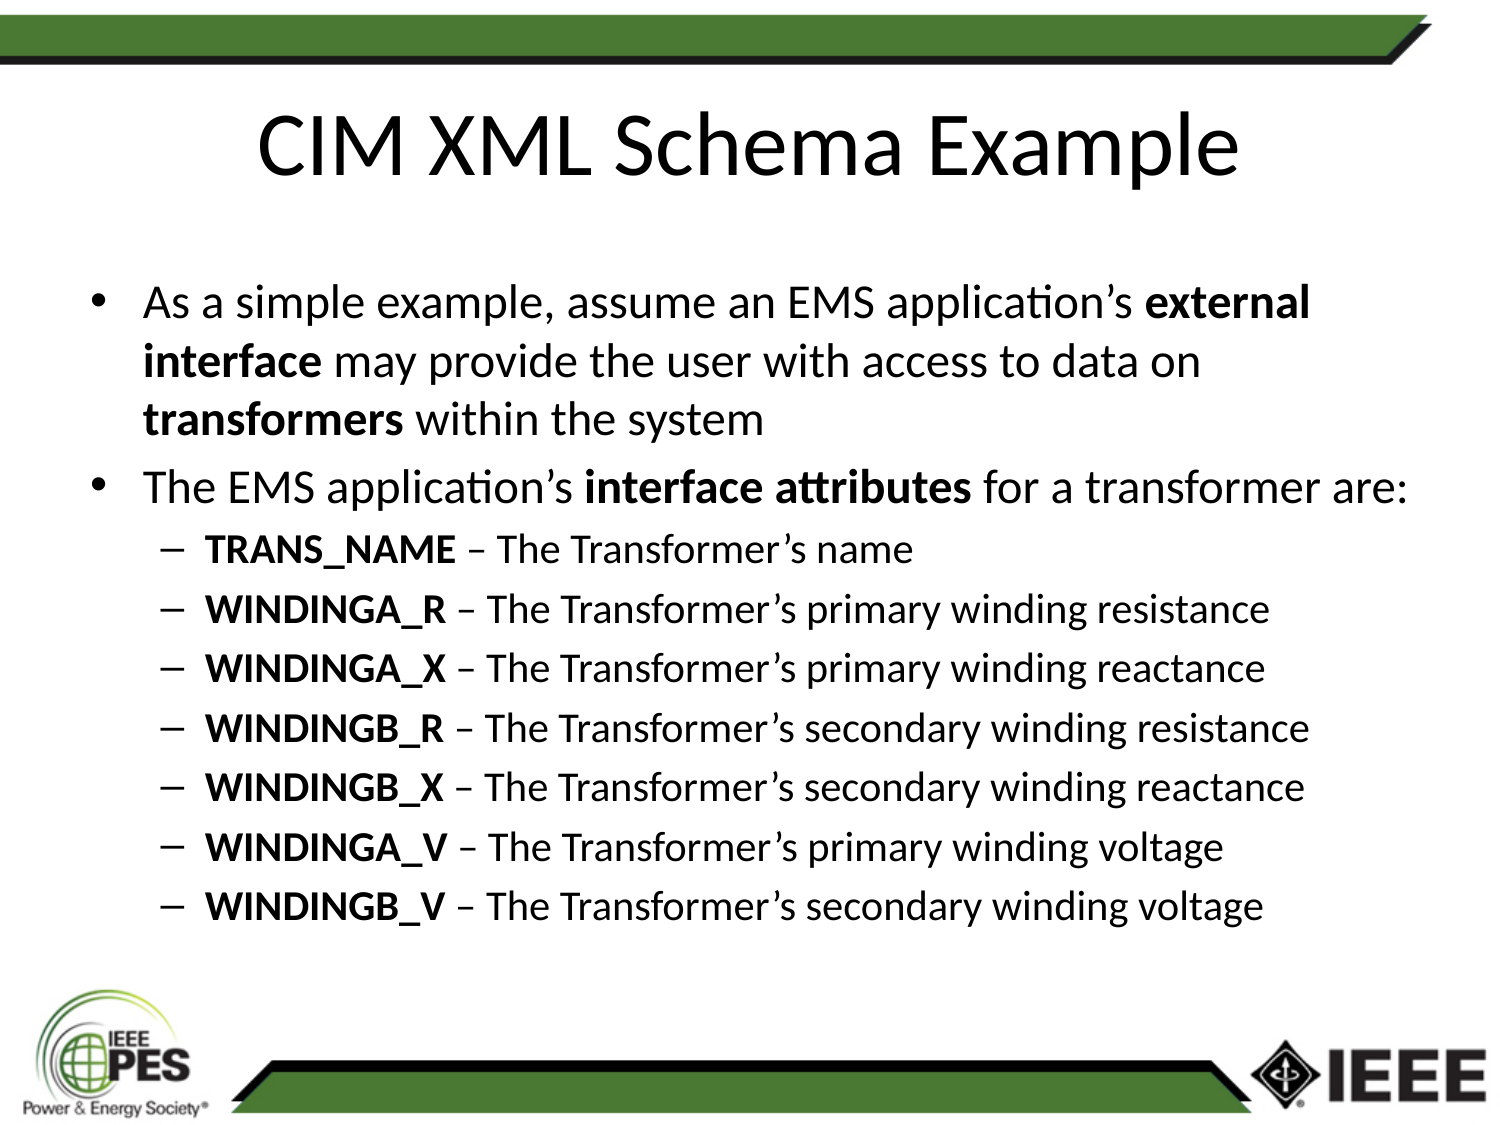

# CIM XML Schema Example
As a simple example, assume an EMS application’s external interface may provide the user with access to data on transformers within the system
The EMS application’s interface attributes for a transformer are:
TRANS_NAME – The Transformer’s name
WINDINGA_R – The Transformer’s primary winding resistance
WINDINGA_X – The Transformer’s primary winding reactance
WINDINGB_R – The Transformer’s secondary winding resistance
WINDINGB_X – The Transformer’s secondary winding reactance
WINDINGA_V – The Transformer’s primary winding voltage
WINDINGB_V – The Transformer’s secondary winding voltage